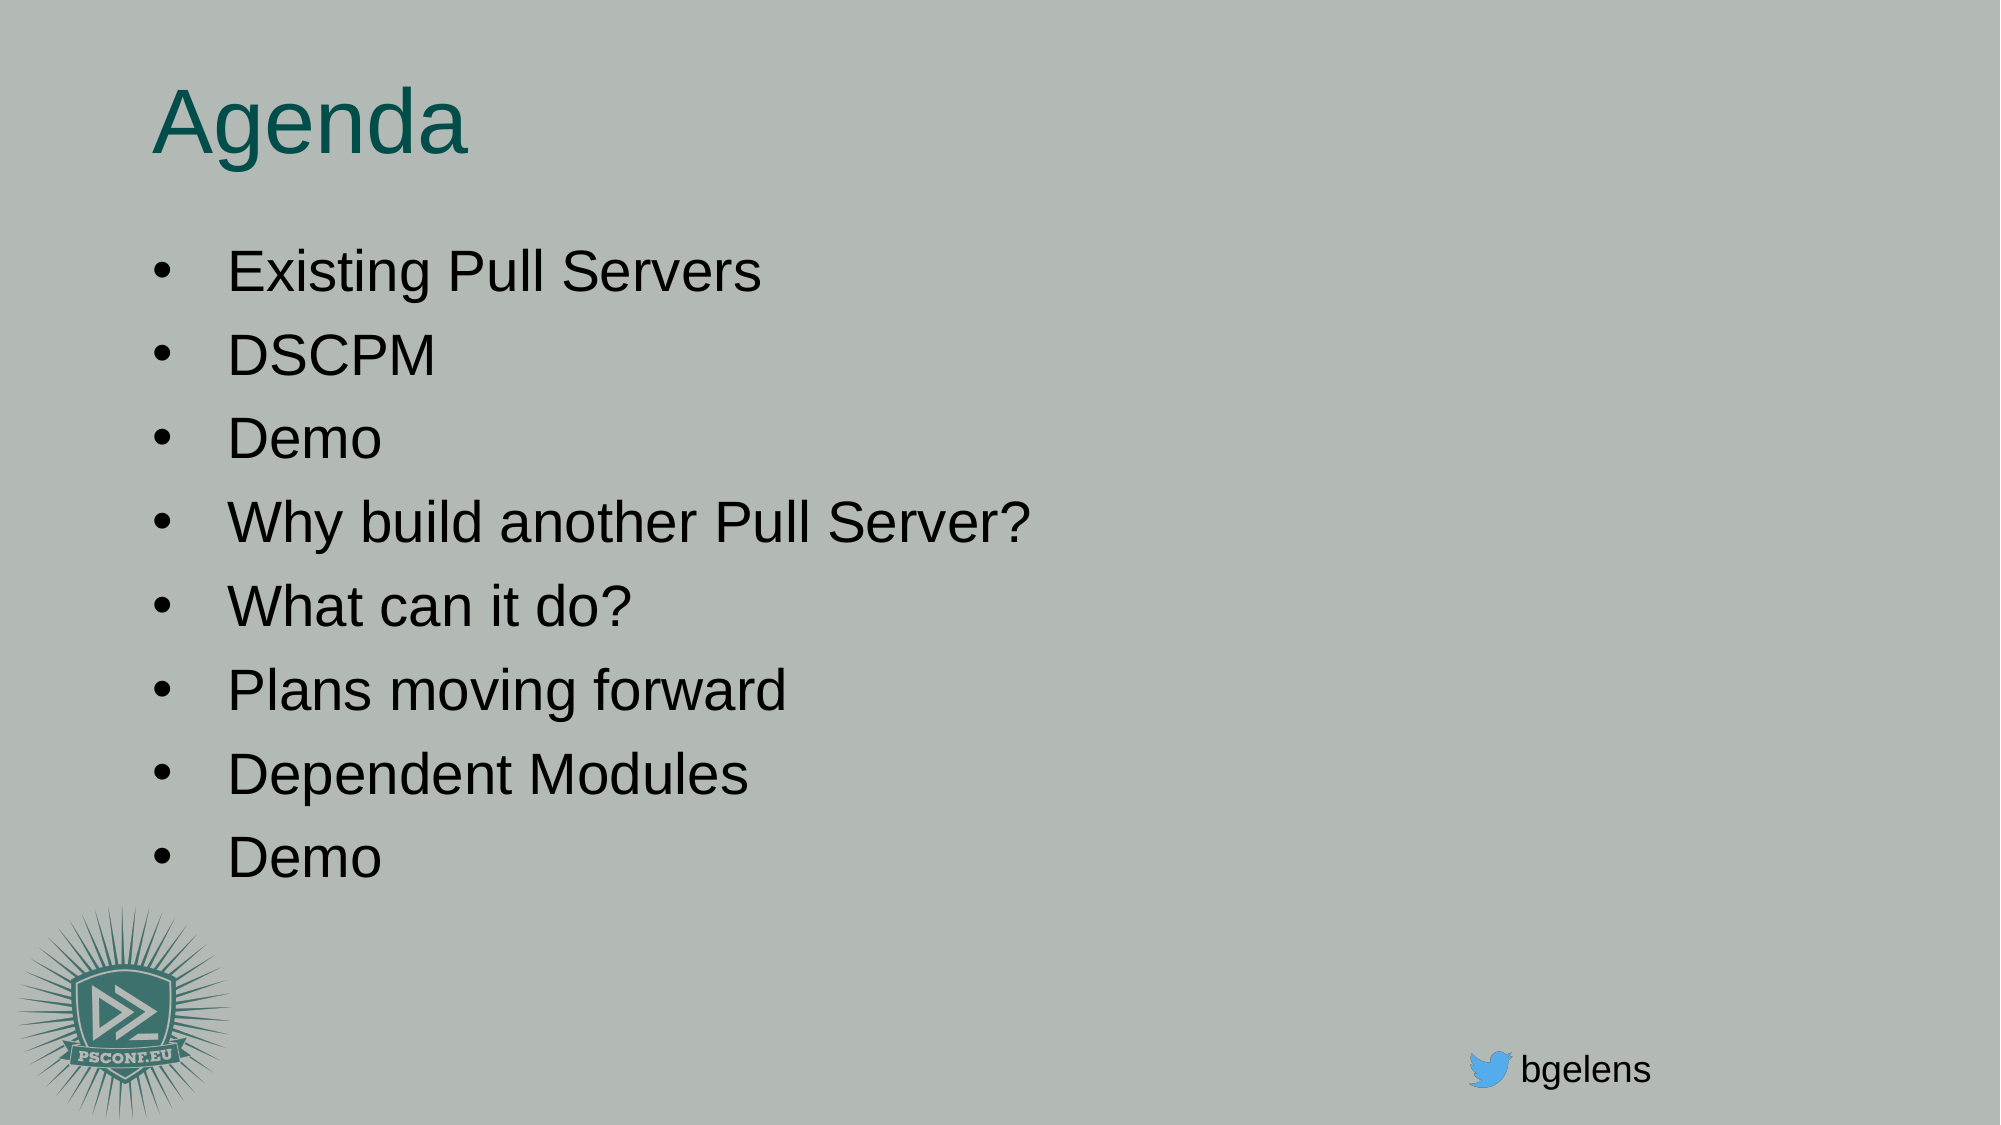

# Agenda
Existing Pull Servers
DSCPM
Demo
Why build another Pull Server?
What can it do?
Plans moving forward
Dependent Modules
Demo
bgelens